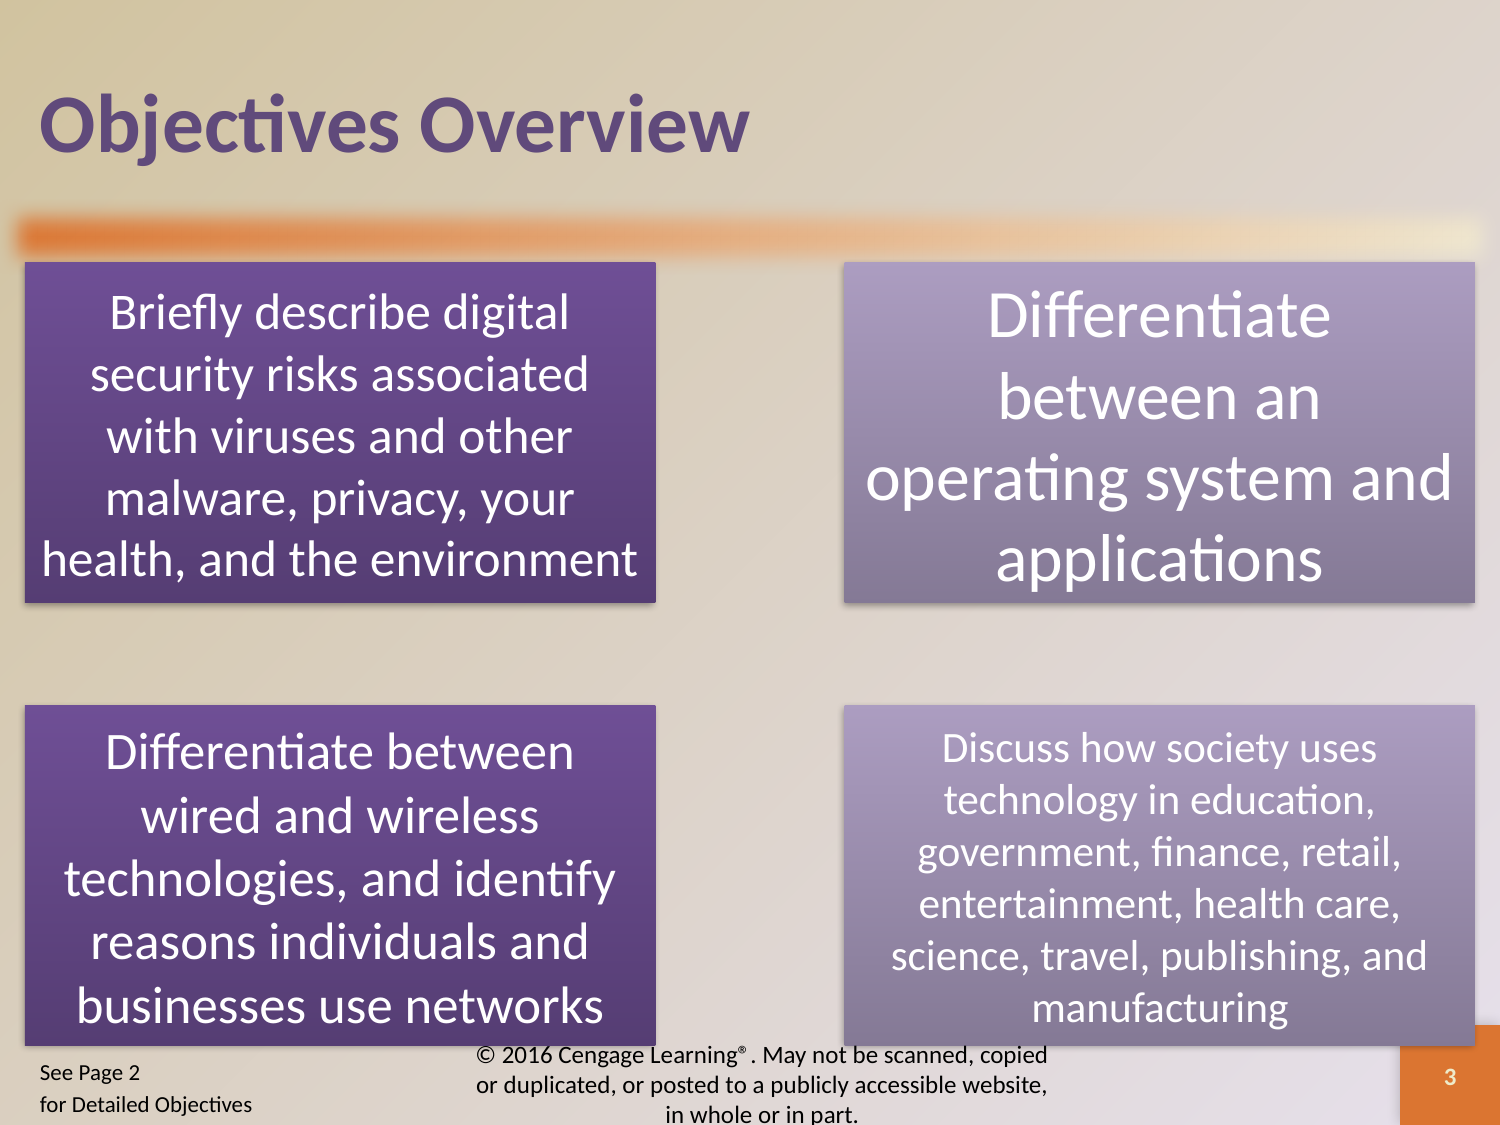

# Objectives Overview
Briefly describe digital security risks associated with viruses and other malware, privacy, your health, and the environment
Differentiate between an operating system and applications
Differentiate between wired and wireless technologies, and identify reasons individuals and businesses use networks
Discuss how society uses technology in education, government, finance, retail, entertainment, health care, science, travel, publishing, and manufacturing
© 2016 Cengage Learning®. May not be scanned, copied or duplicated, or posted to a publicly accessible website, in whole or in part.
See Page 2
for Detailed Objectives